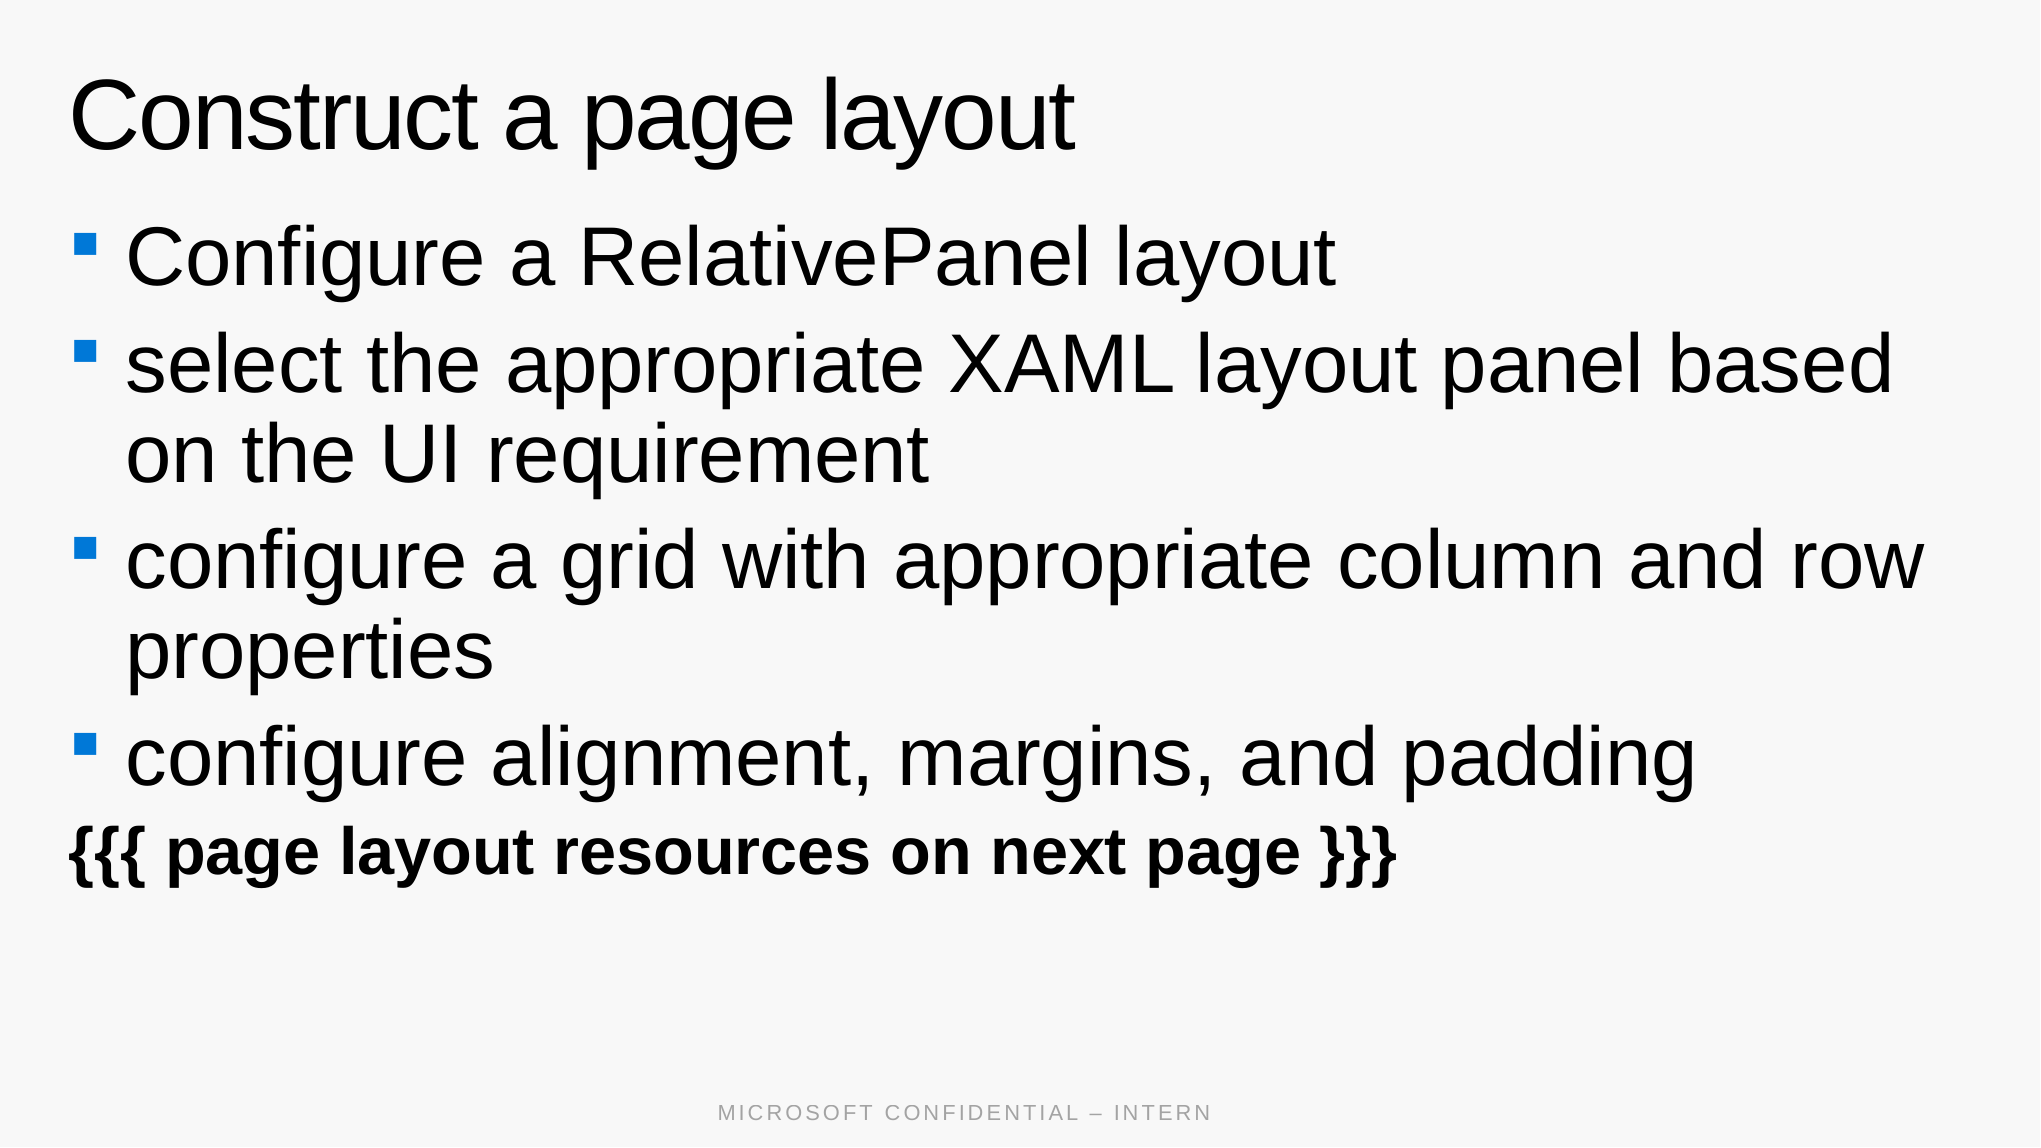

# Construct a page layout
Configure a RelativePanel layout
select the appropriate XAML layout panel based on the UI requirement
configure a grid with appropriate column and row properties
configure alignment, margins, and padding
{{{ page layout resources on next page }}}